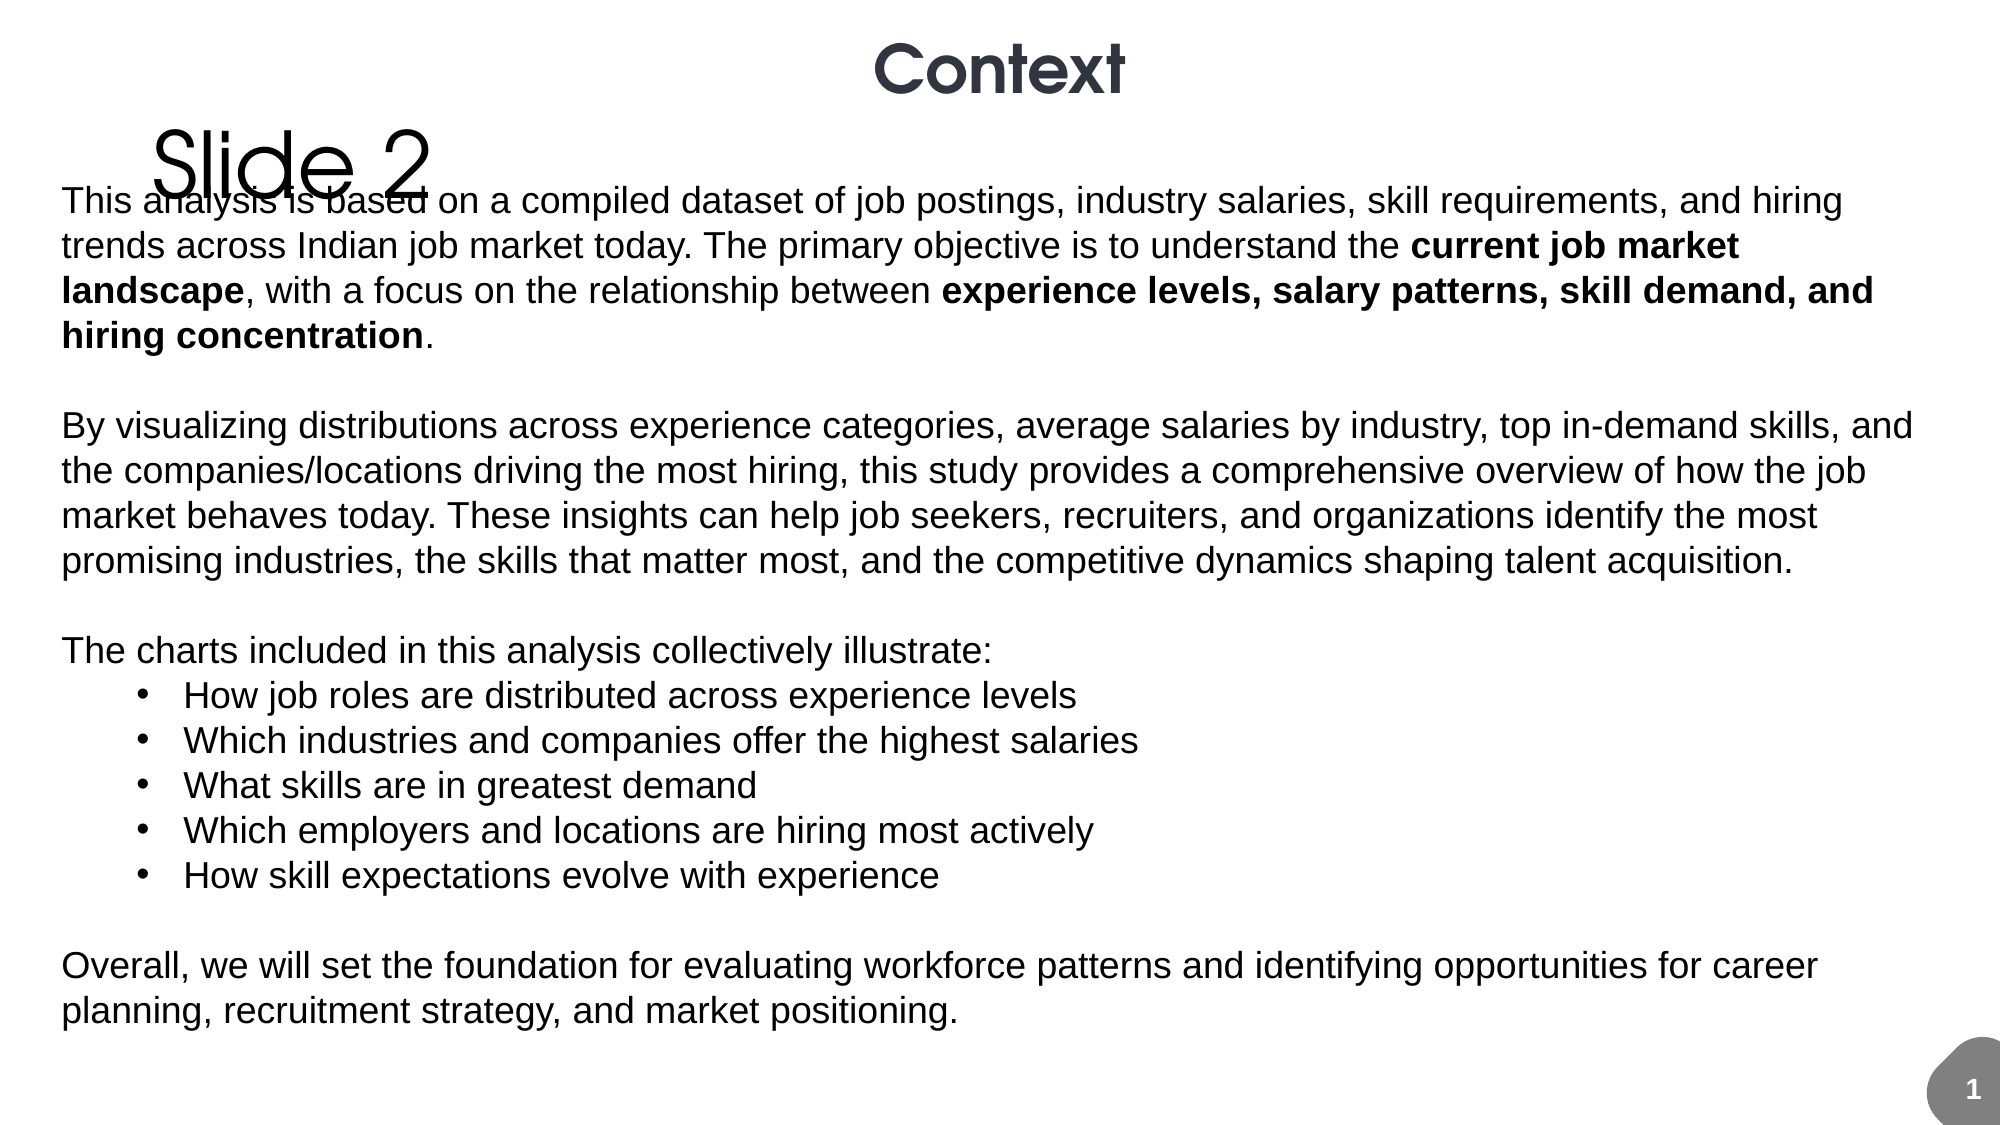

Context
# Slide 2
This analysis is based on a compiled dataset of job postings, industry salaries, skill requirements, and hiring trends across Indian job market today. The primary objective is to understand the current job market landscape, with a focus on the relationship between experience levels, salary patterns, skill demand, and hiring concentration.

By visualizing distributions across experience categories, average salaries by industry, top in-demand skills, and the companies/locations driving the most hiring, this study provides a comprehensive overview of how the job market behaves today. These insights can help job seekers, recruiters, and organizations identify the most promising industries, the skills that matter most, and the competitive dynamics shaping talent acquisition.

The charts included in this analysis collectively illustrate:
How job roles are distributed across experience levels
Which industries and companies offer the highest salaries
What skills are in greatest demand
Which employers and locations are hiring most actively
How skill expectations evolve with experience

Overall, we will set the foundation for evaluating workforce patterns and identifying opportunities for career planning, recruitment strategy, and market positioning.

1